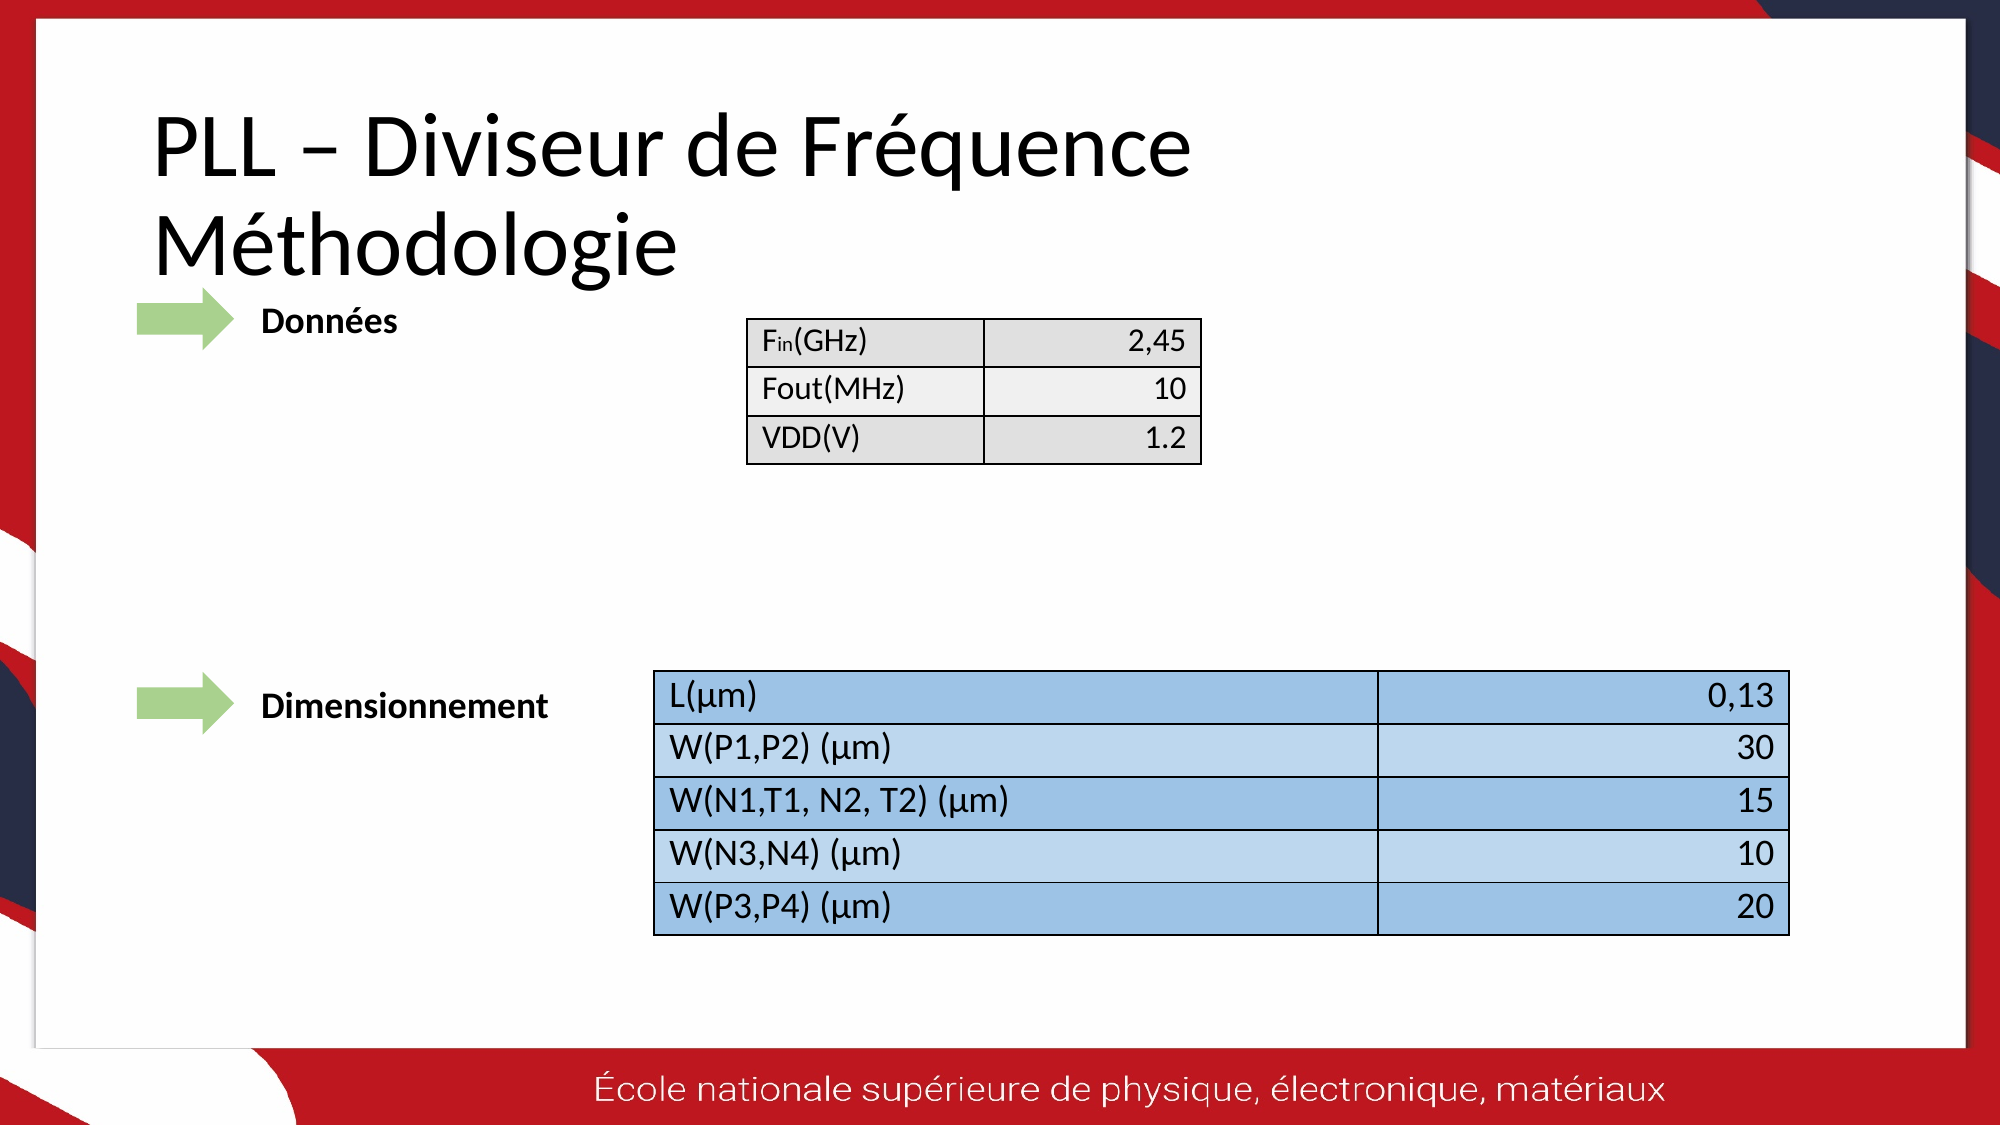

# PLL – Diviseur de Fréquence Méthodologie

Données
| Fin(GHz) | 2,45 |
| --- | --- |
| Fout(MHz) | 10 |
| VDD(V) | 1.2 |
| L(µm) | 0,13 |
| --- | --- |
| W(P1,P2) (µm) | 30 |
| W(N1,T1, N2, T2) (µm) | 15 |
| W(N3,N4) (µm) | 10 |
| W(P3,P4) (µm) | 20 |

Dimensionnement
77